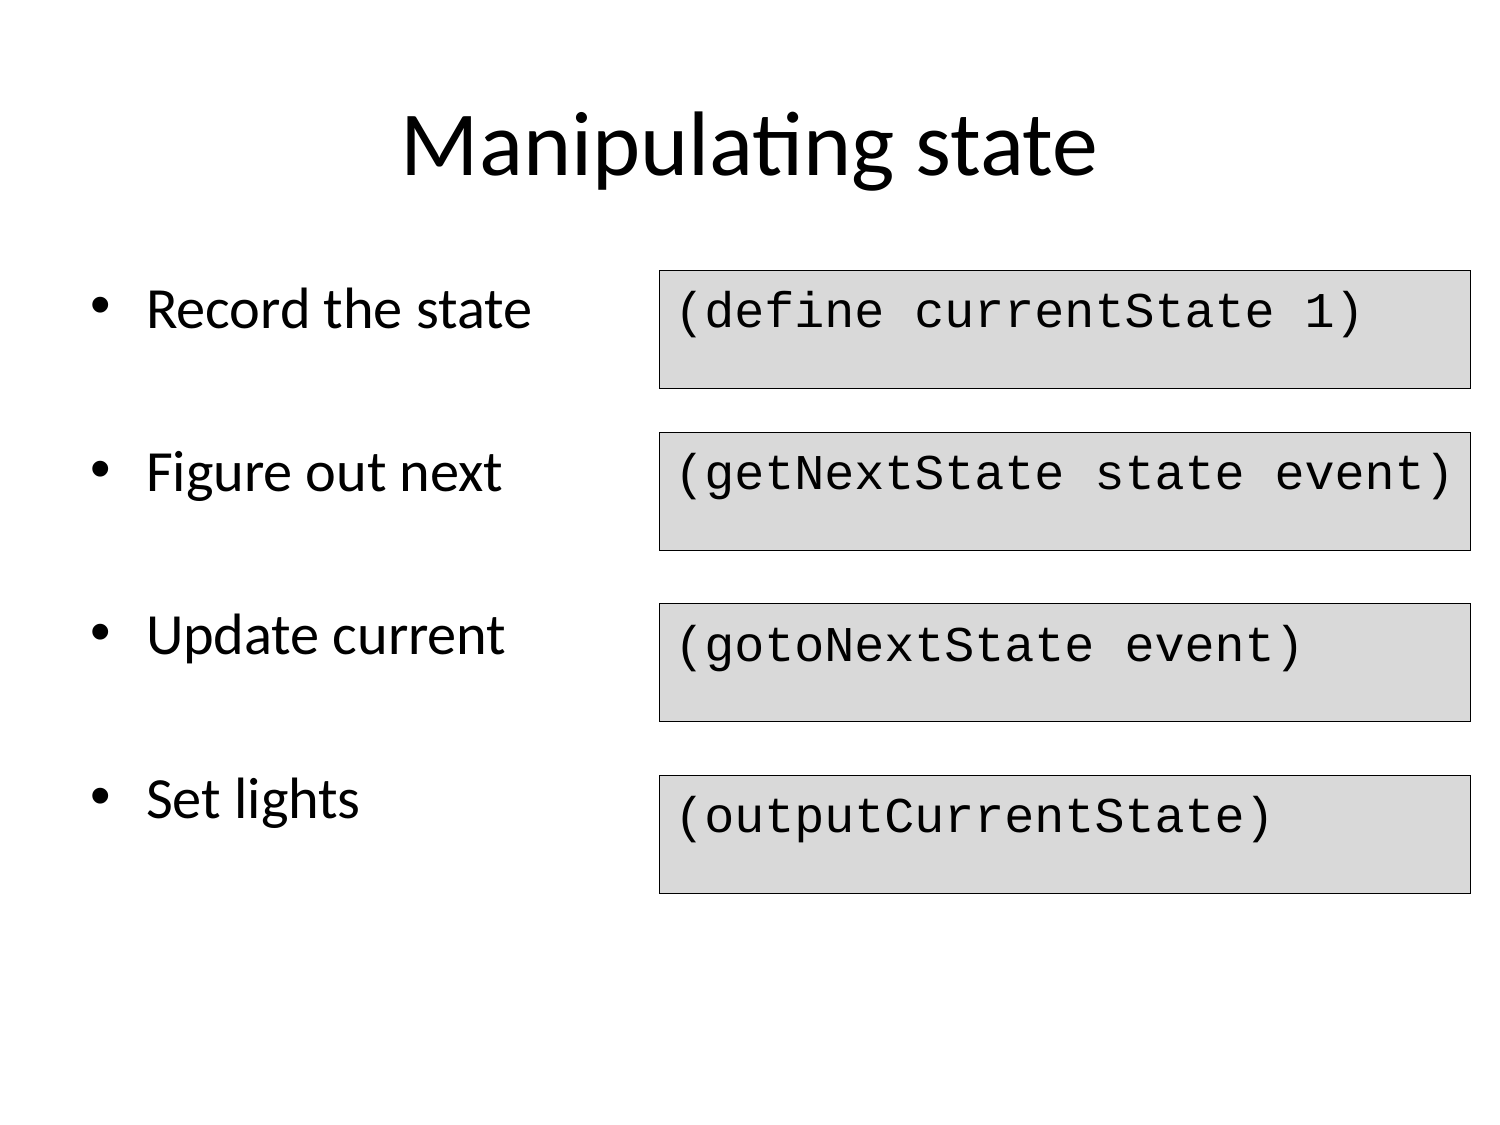

# Manipulating state
Record the state

Figure out next

Update current

Set lights
(define currentState 1)
(getNextState state event)

(gotoNextState event)
(outputCurrentState)